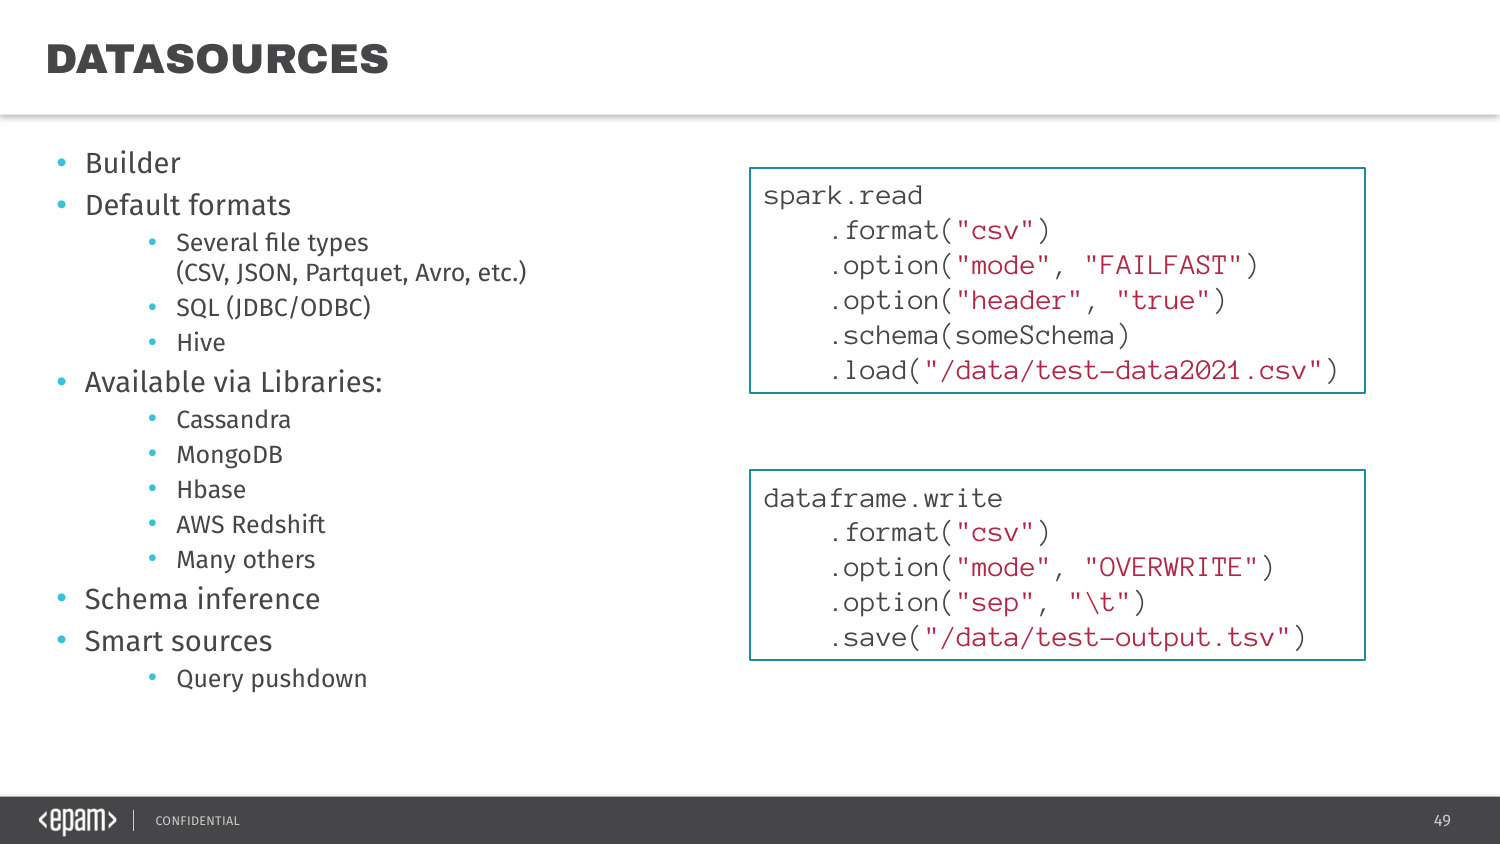

DataSources

Builder
Default formats
Several file types
(CSV, JSON, Partquet, Avro, etc.)
SQL (JDBC/ODBC)
Hive
Available via Libraries:
Cassandra
MongoDB
Hbase
AWS Redshift
Many others
Schema inference
Smart sources
Query pushdown

spark.read
    .format("csv")
    .option("mode", "FAILFAST")
    .option("header", "true")
    .schema(someSchema)
    .load("/data/test-data2021.csv")
dataframe.write
    .format("csv")
    .option("mode", "OVERWRITE")
    .option("sep", "\t")
    .save("/data/test-output.tsv")